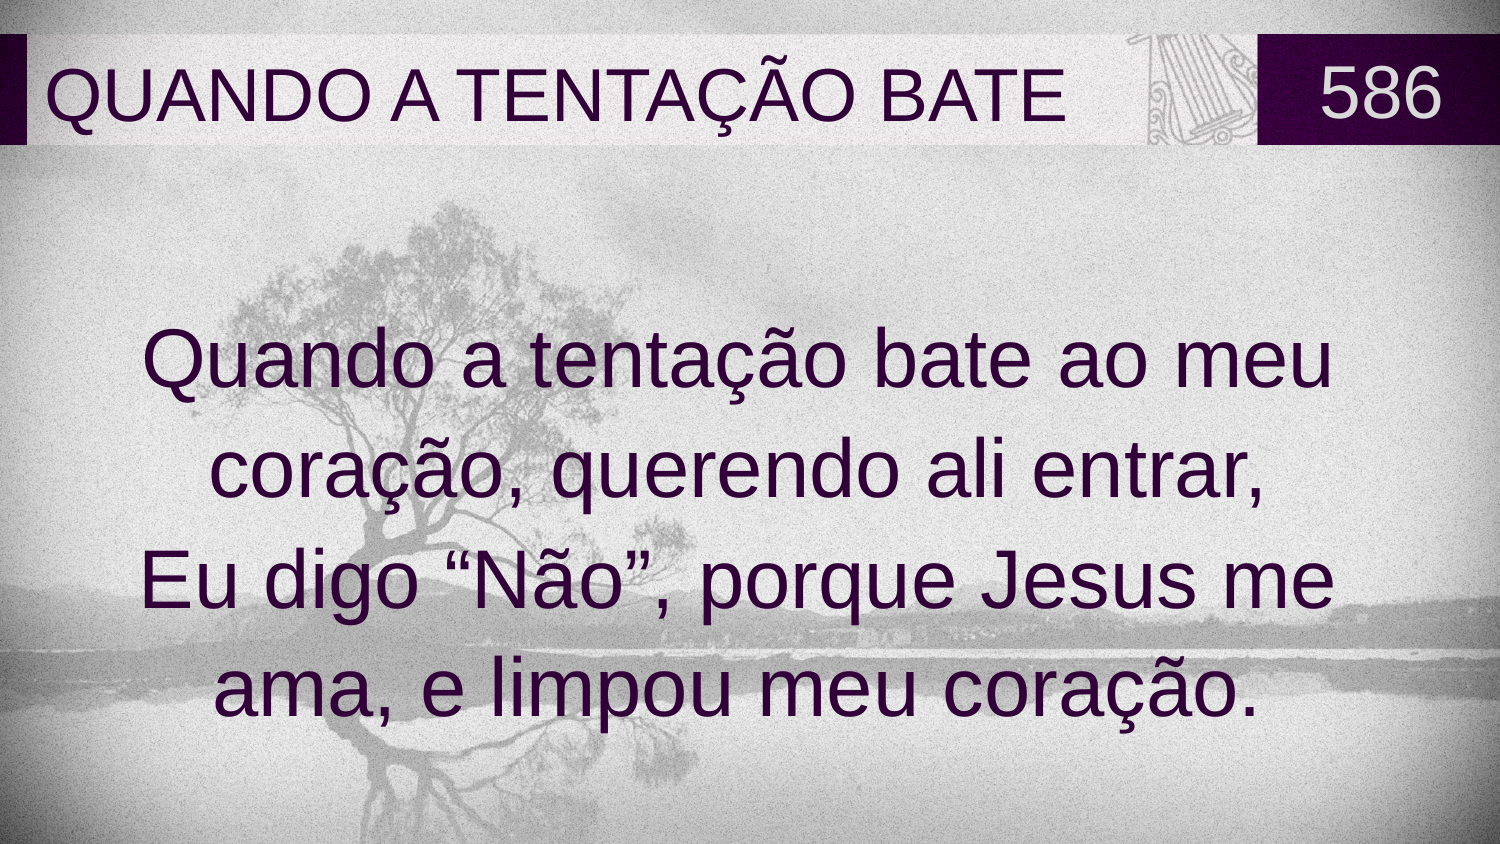

# QUANDO A TENTAÇÃO BATE
586
Quando a tentação bate ao meu
coração, querendo ali entrar,
Eu digo “Não”, porque Jesus me
ama, e limpou meu coração.